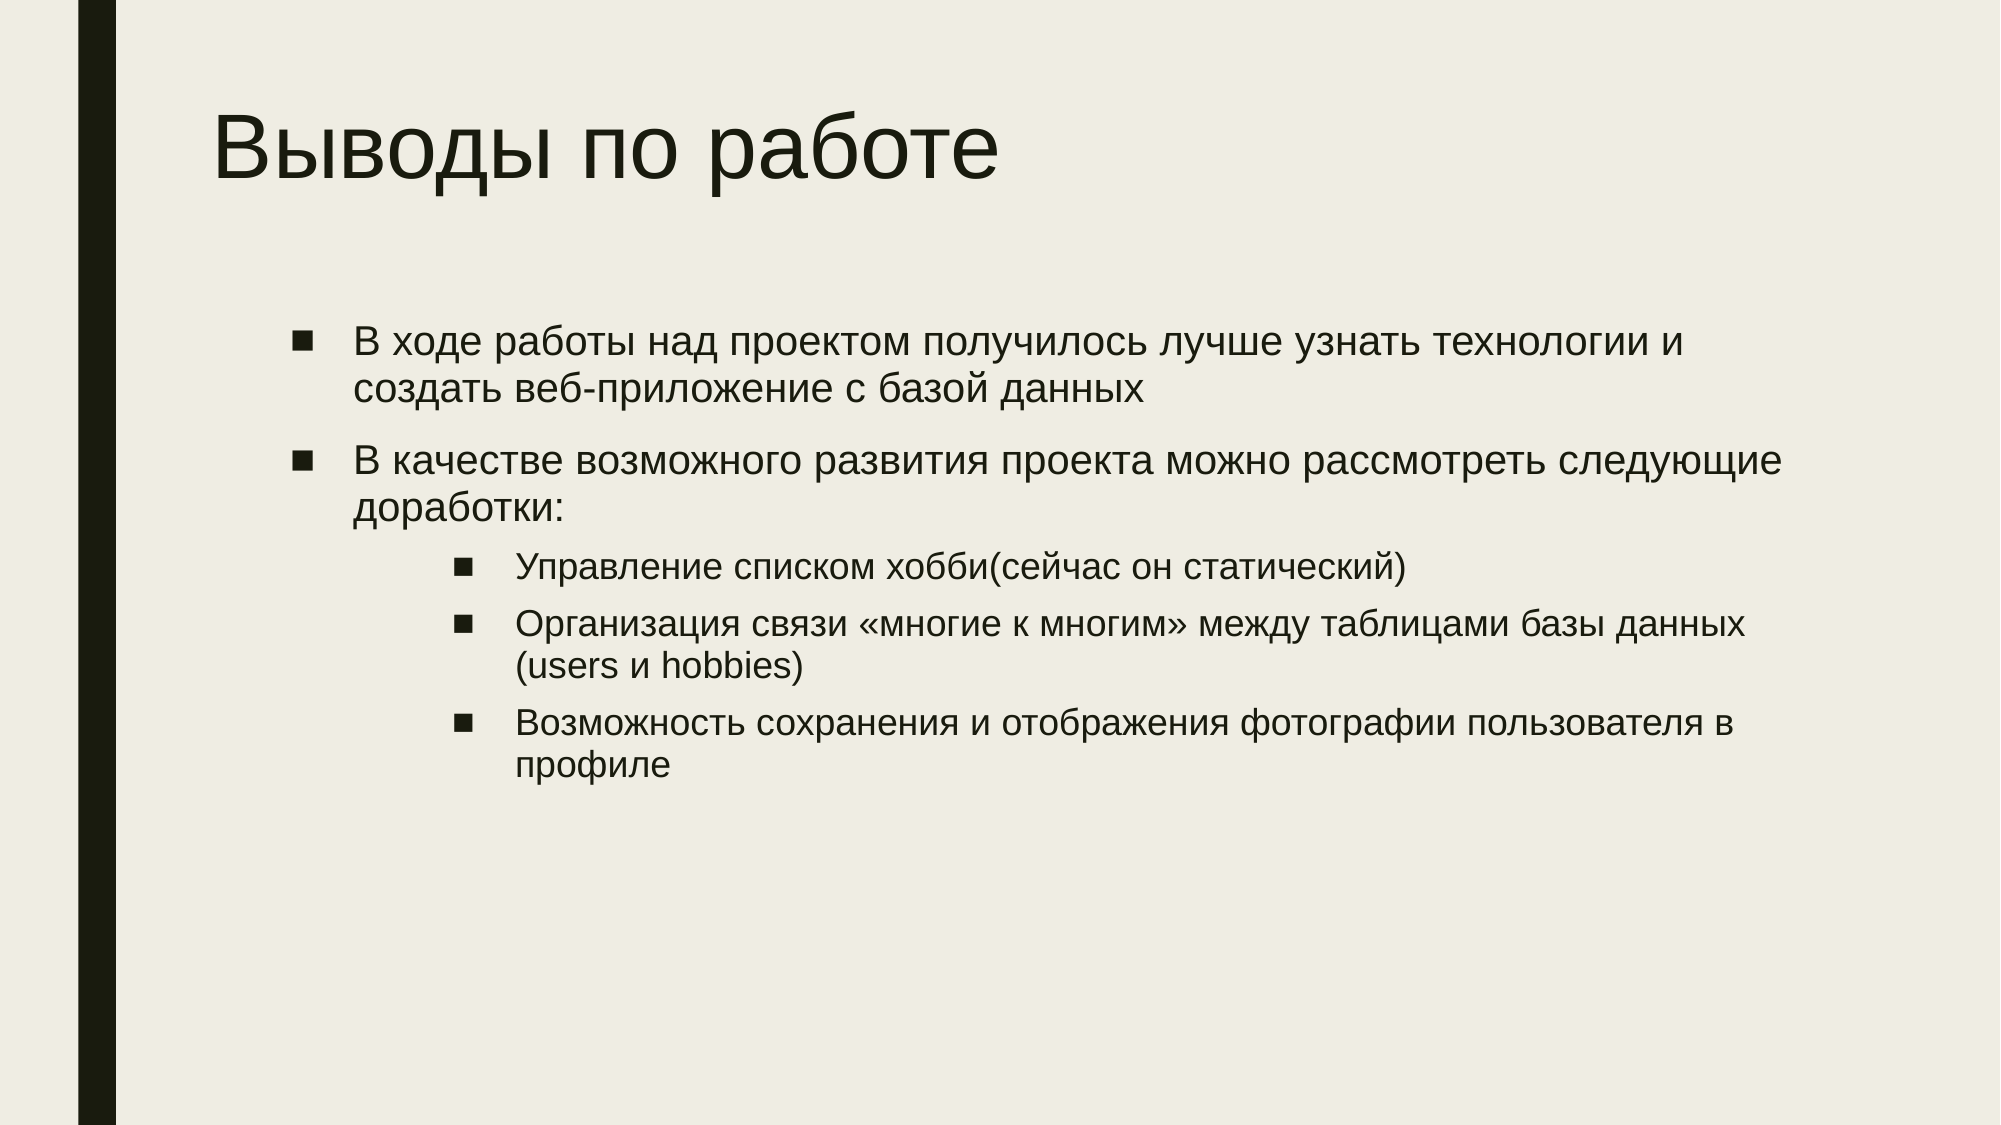

# Выводы по работе
В ходе работы над проектом получилось лучше узнать технологии и создать веб-приложение с базой данных
В качестве возможного развития проекта можно рассмотреть следующие доработки:
Управление списком хобби(сейчас он статический)
Организация связи «многие к многим» между таблицами базы данных (users и hobbies)
Возможность сохранения и отображения фотографии пользователя в профиле